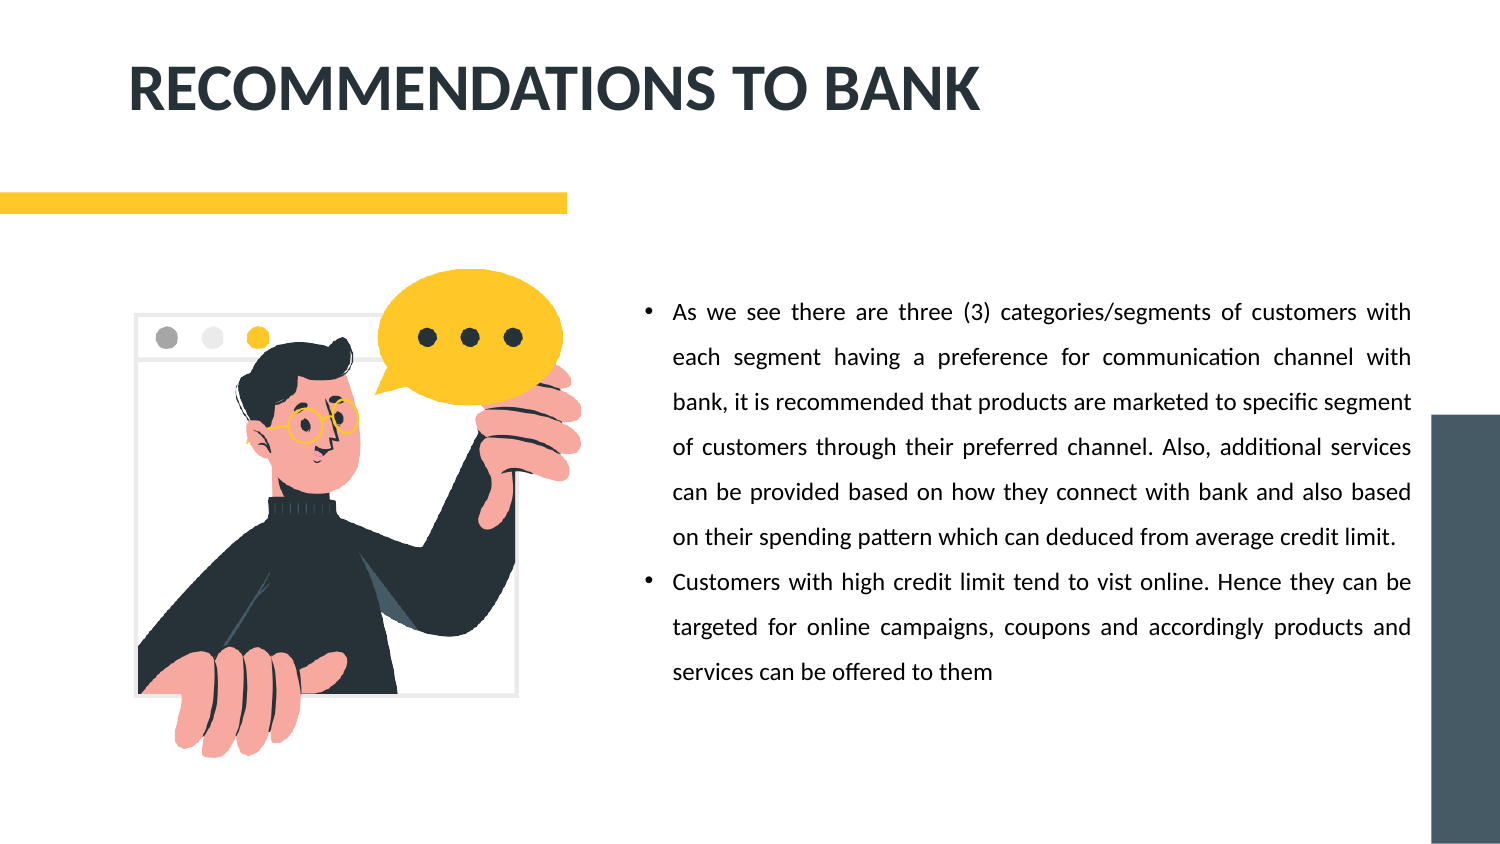

# RECOMMENDATIONS TO BANK

As we see there are three (3) categories/segments of customers with each segment having a preference for communication channel with bank, it is recommended that products are marketed to specific segment of customers through their preferred channel. Also, additional services can be provided based on how they connect with bank and also based on their spending pattern which can deduced from average credit limit.
Customers with high credit limit tend to vist online. Hence they can be targeted for online campaigns, coupons and accordingly products and services can be offered to them